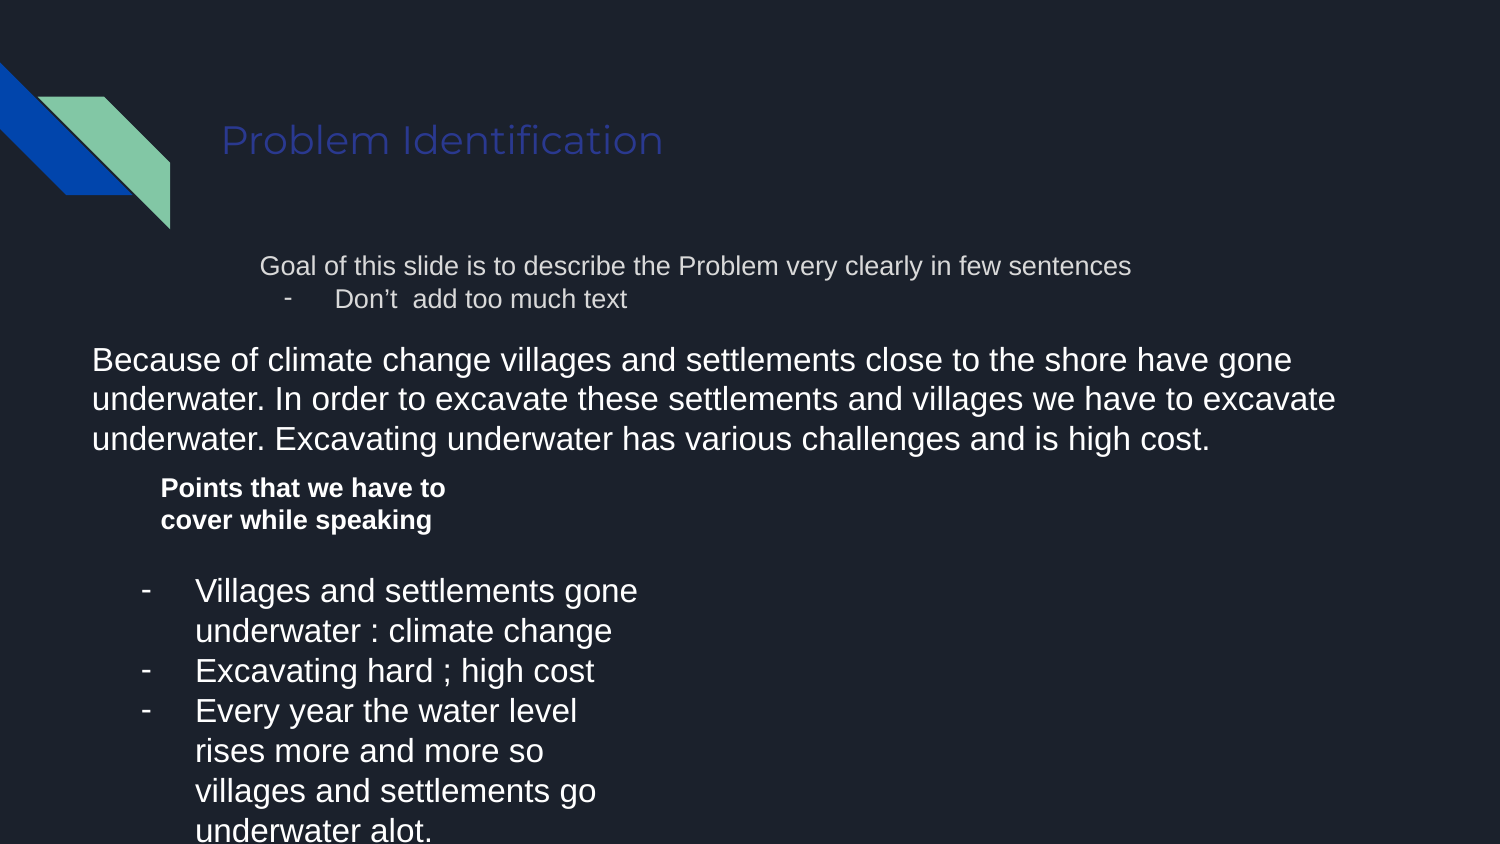

# Problem Identification

Goal of this slide is to describe the Problem very clearly in few sentences
Don’t  add too much text
Because of climate change villages and settlements close to the shore have gone underwater. In order to excavate these settlements and villages we have to excavate underwater. Excavating underwater has various challenges and is high cost.

DDT

harsh

Points that we have to cover while speaking
Villages and settlements gone underwater : climate change
Excavating hard ; high cost
Every year the water level rises more and more so villages and settlements go underwater alot.